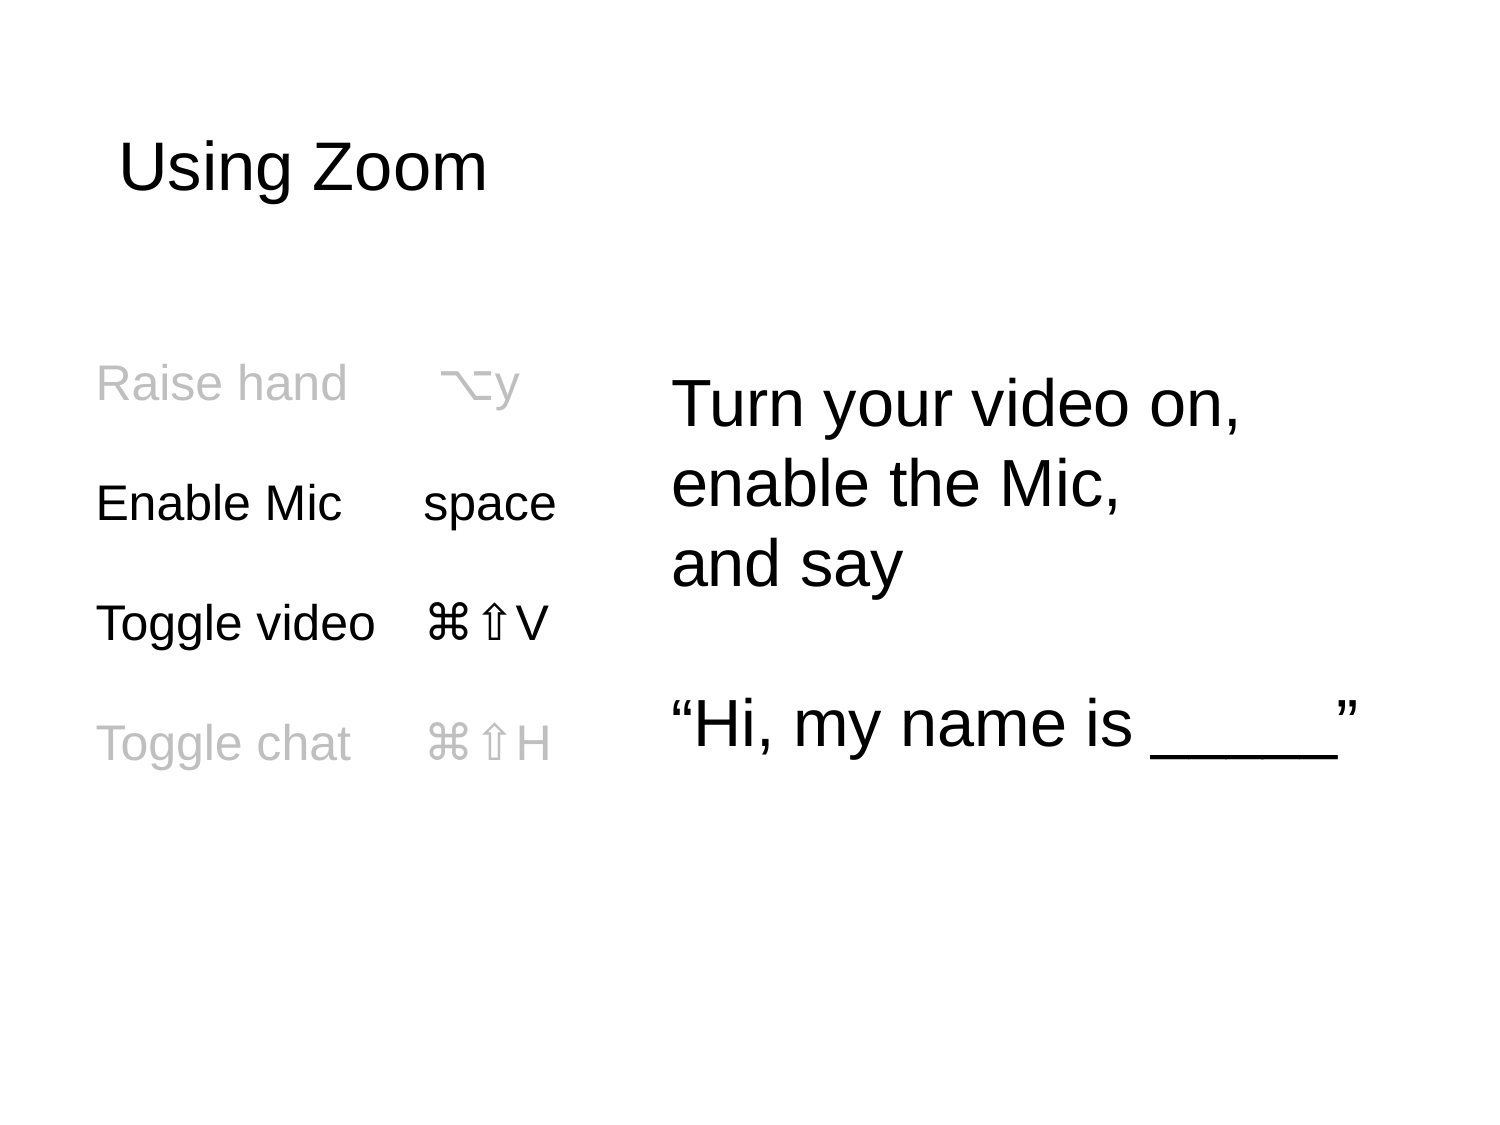

# Using Zoom
Raise hand	   ⌥y

Enable Mic 	  space

Toggle video	  ⌘⇧V

Toggle chat	  ⌘⇧H
Turn your video on,
enable the Mic,
and say

“Hi, my name is _____”